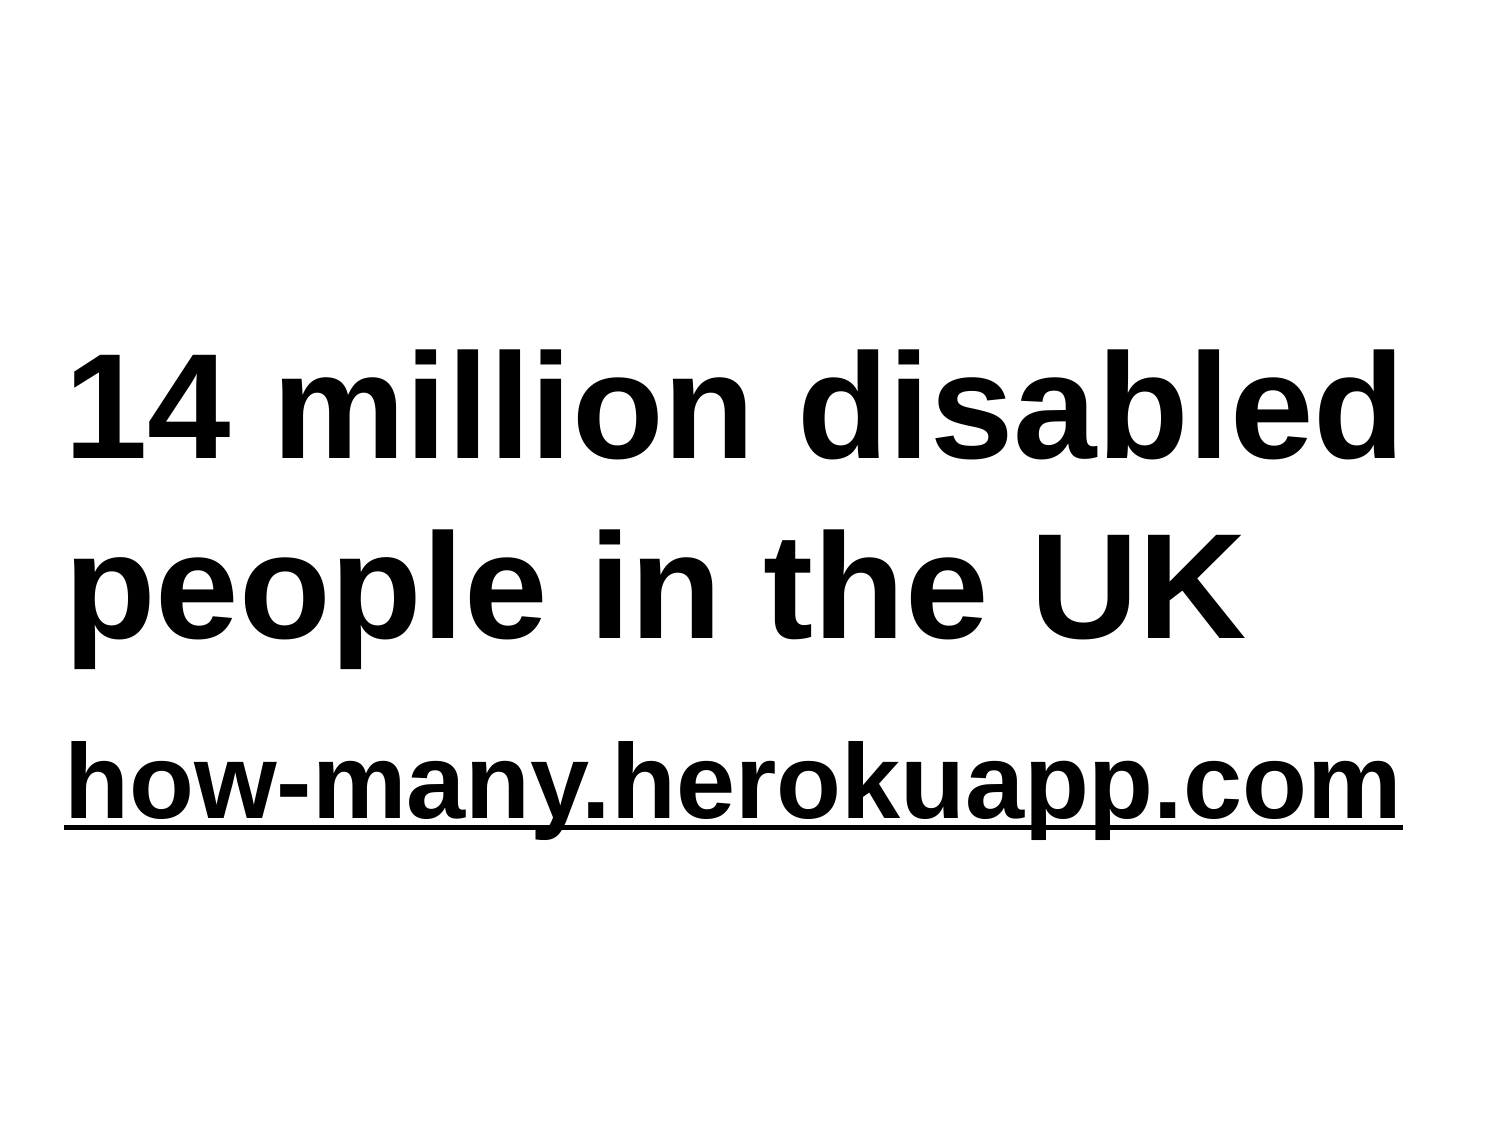

14 million disabled people in the UK
how-many.herokuapp.com